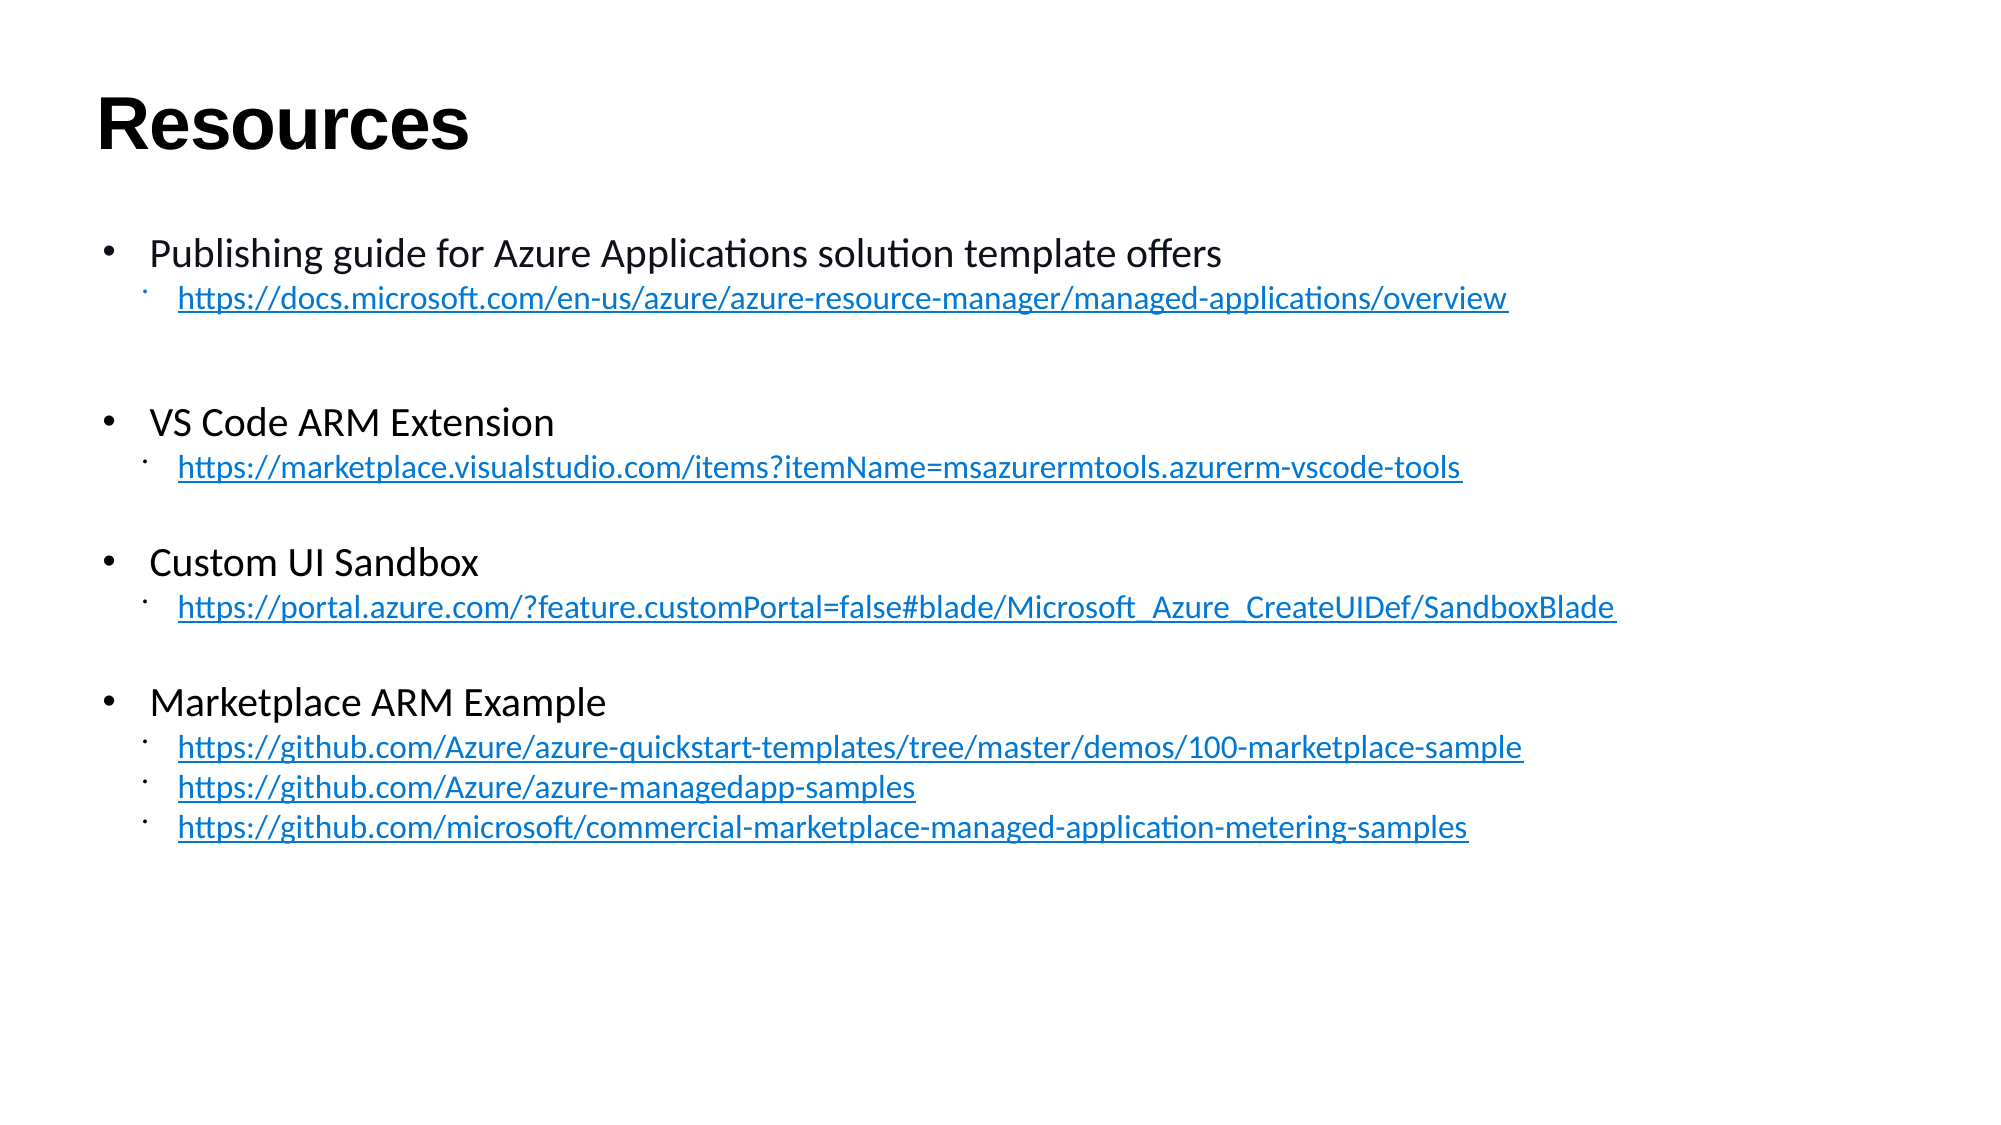

# Resources
Publishing guide for Azure Applications solution template offers
https://docs.microsoft.com/en-us/azure/azure-resource-manager/managed-applications/overview

VS Code ARM Extension
https://marketplace.visualstudio.com/items?itemName=msazurermtools.azurerm-vscode-tools

Custom UI Sandbox
https://portal.azure.com/?feature.customPortal=false#blade/Microsoft_Azure_CreateUIDef/SandboxBlade

Marketplace ARM Example
https://github.com/Azure/azure-quickstart-templates/tree/master/demos/100-marketplace-sample
https://github.com/Azure/azure-managedapp-samples
https://github.com/microsoft/commercial-marketplace-managed-application-metering-samples